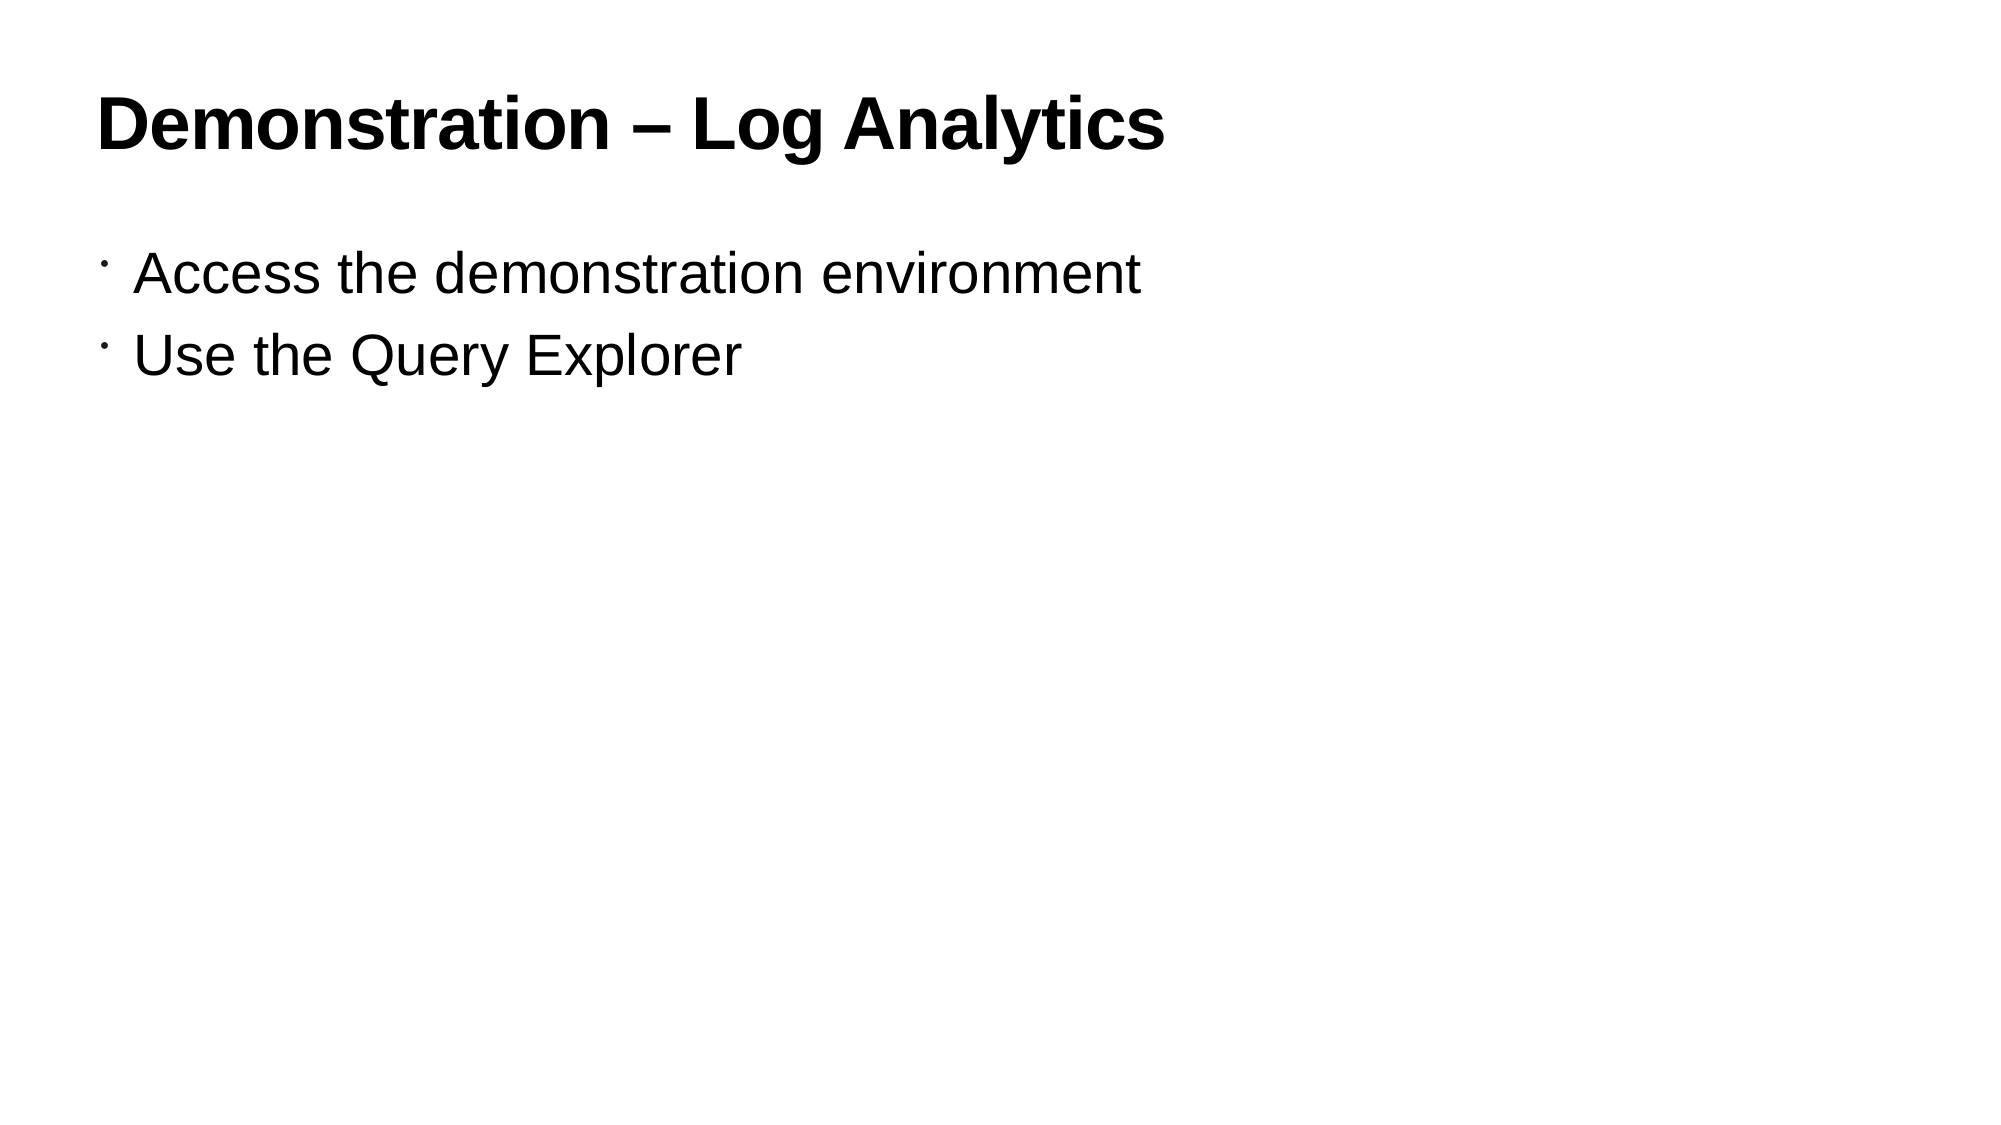

# Demonstration – Log Analytics
Access the demonstration environment
Use the Query Explorer